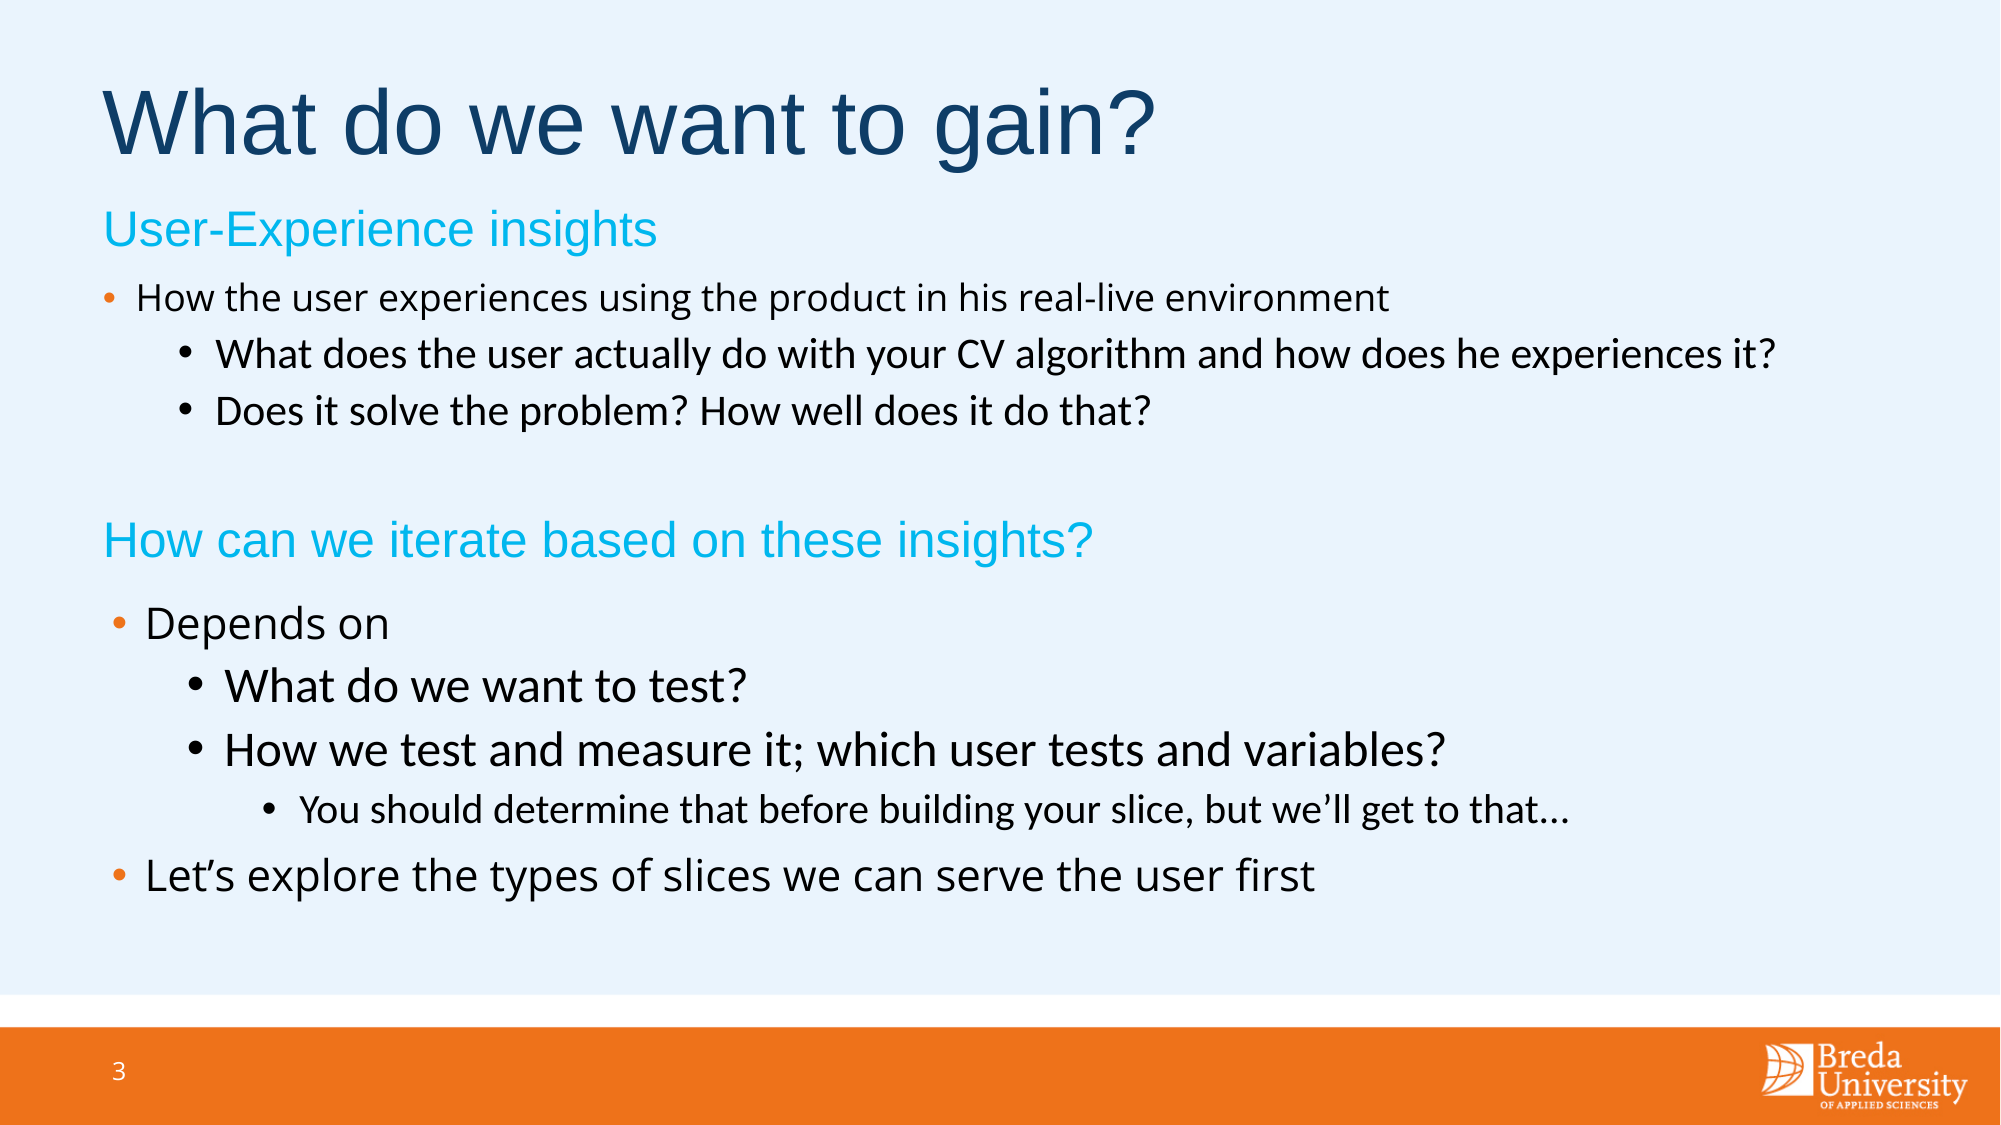

# What do we want to gain?
User-Experience insights
How the user experiences using the product in his real-live environment
What does the user actually do with your CV algorithm and how does he experiences it?
Does it solve the problem? How well does it do that?
How can we iterate based on these insights?
Depends on
What do we want to test?
How we test and measure it; which user tests and variables?
You should determine that before building your slice, but we’ll get to that...
Let’s explore the types of slices we can serve the user first
3